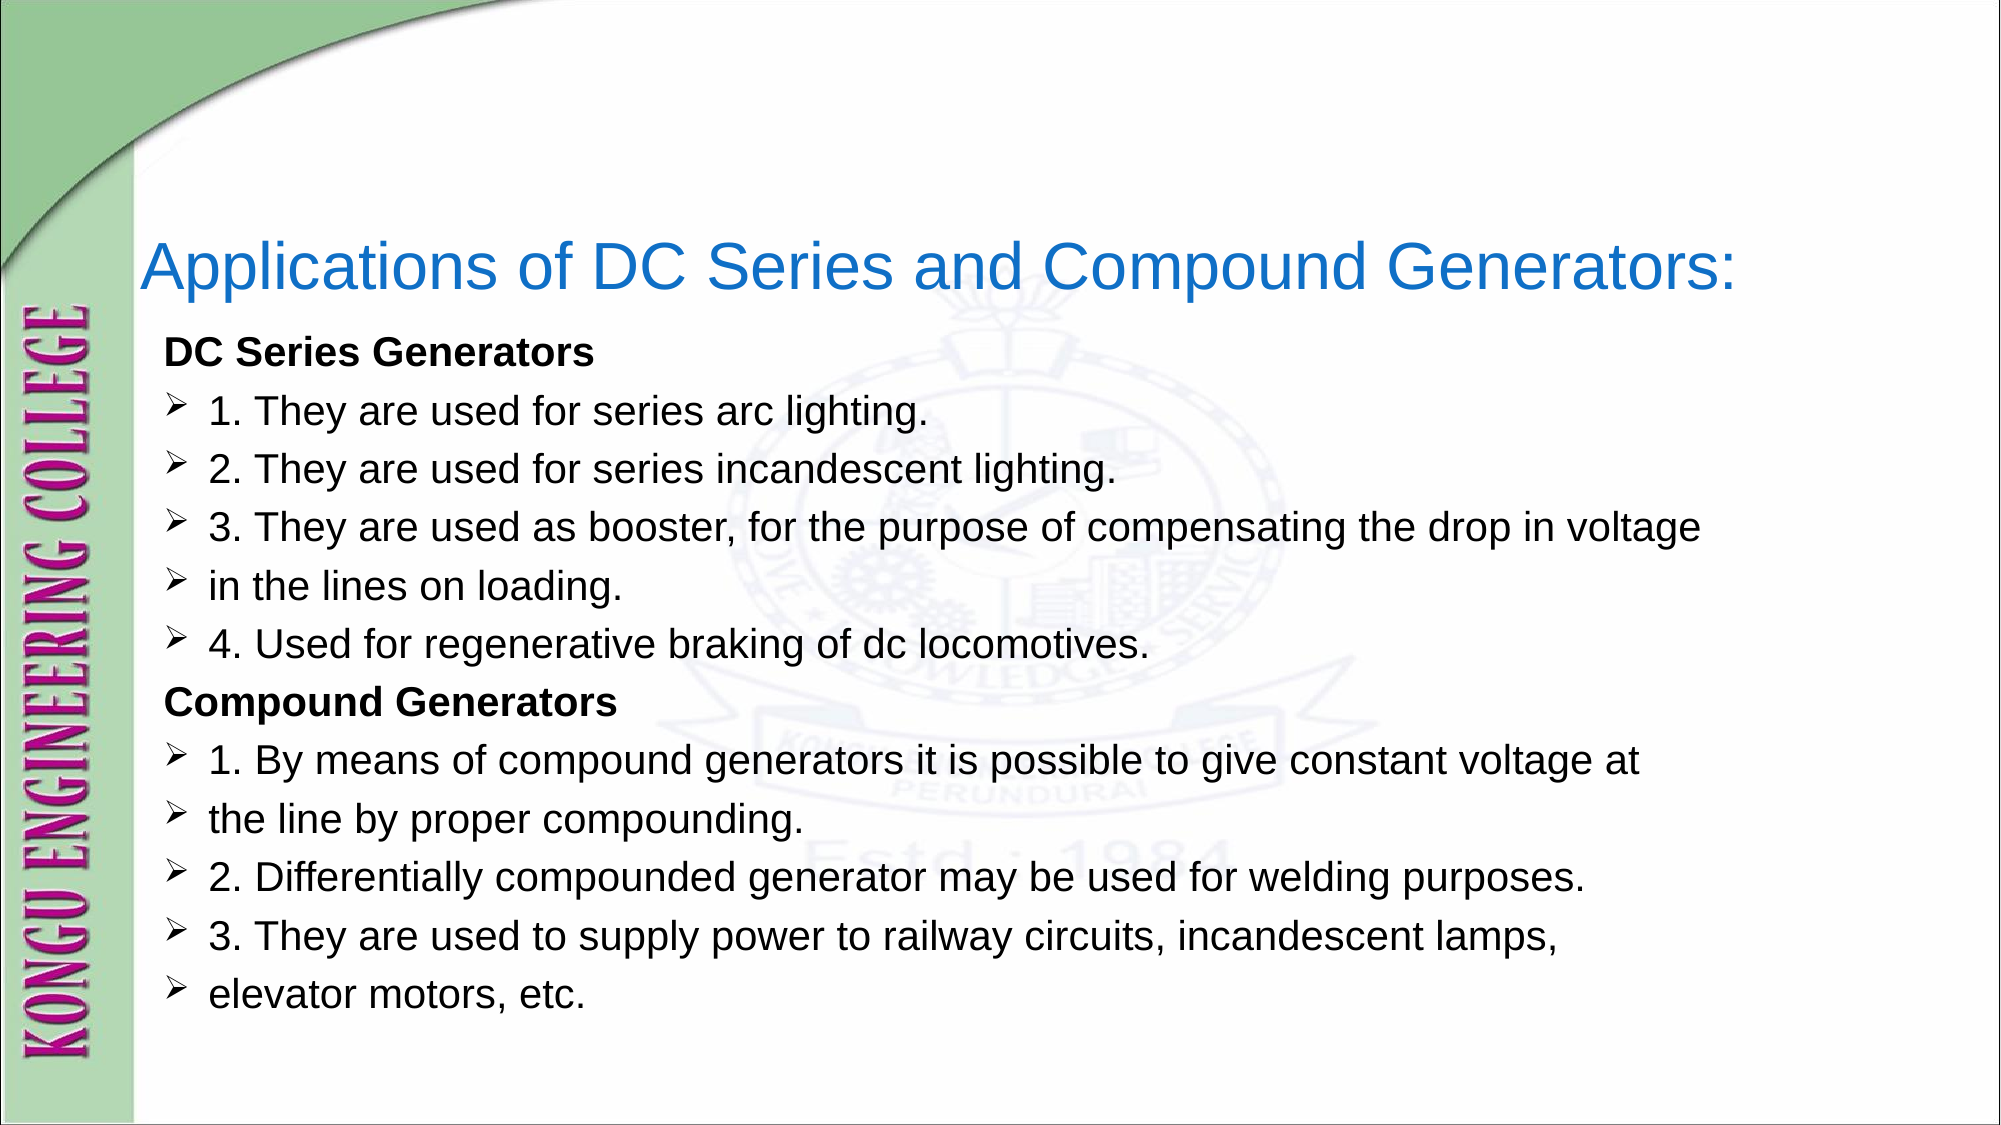

# Applications of DC Series and Compound Generators:
DC Series Generators
1. They are used for series arc lighting.
2. They are used for series incandescent lighting.
3. They are used as booster, for the purpose of compensating the drop in voltage
in the lines on loading.
4. Used for regenerative braking of dc locomotives.
Compound Generators
1. By means of compound generators it is possible to give constant voltage at
the line by proper compounding.
2. Differentially compounded generator may be used for welding purposes.
3. They are used to supply power to railway circuits, incandescent lamps,
elevator motors, etc.